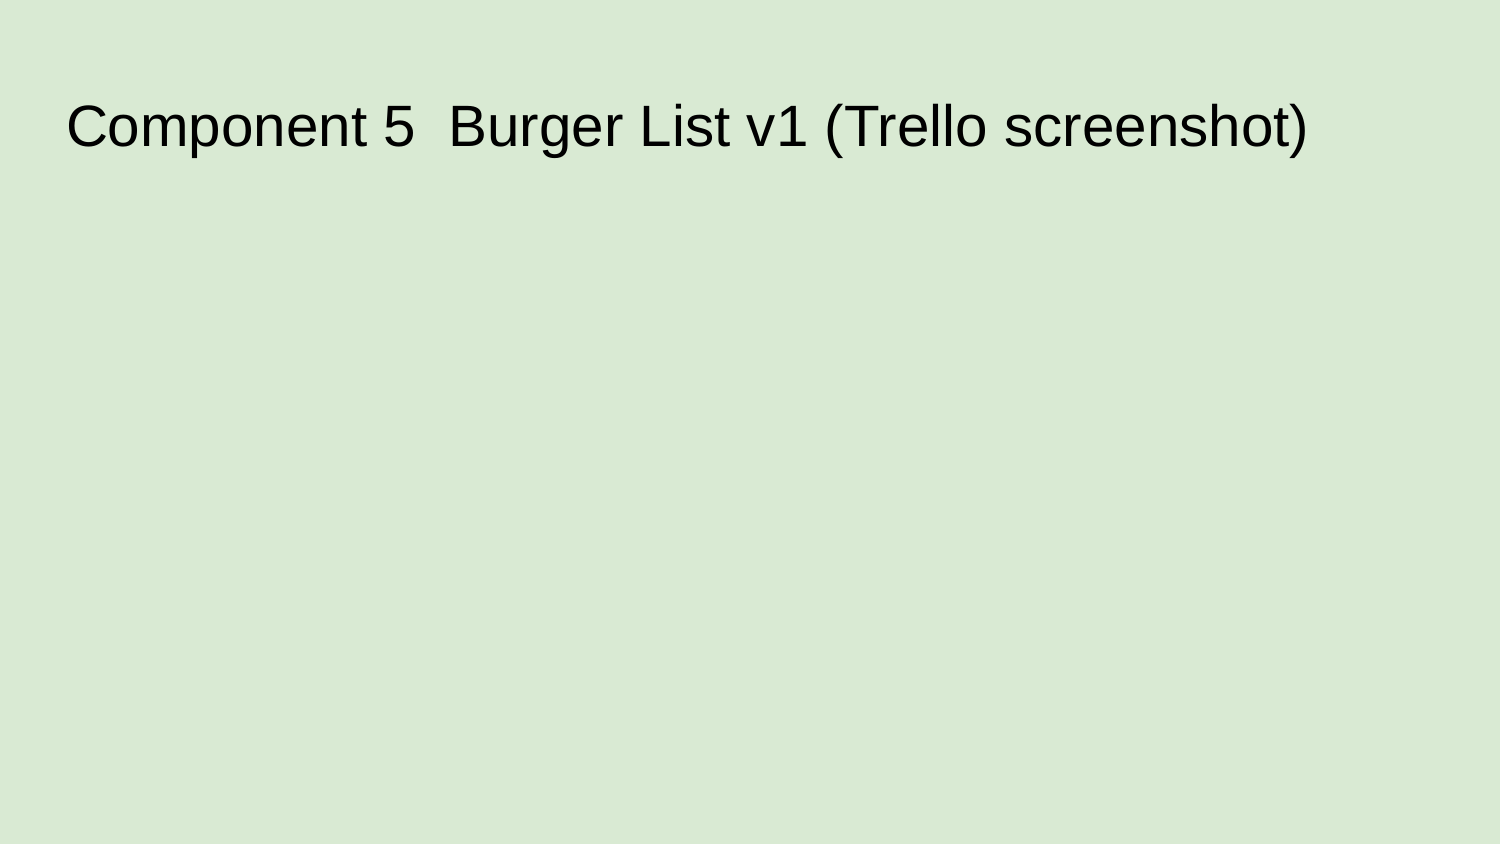

# Component 5  Burger List v1 (Trello screenshot)